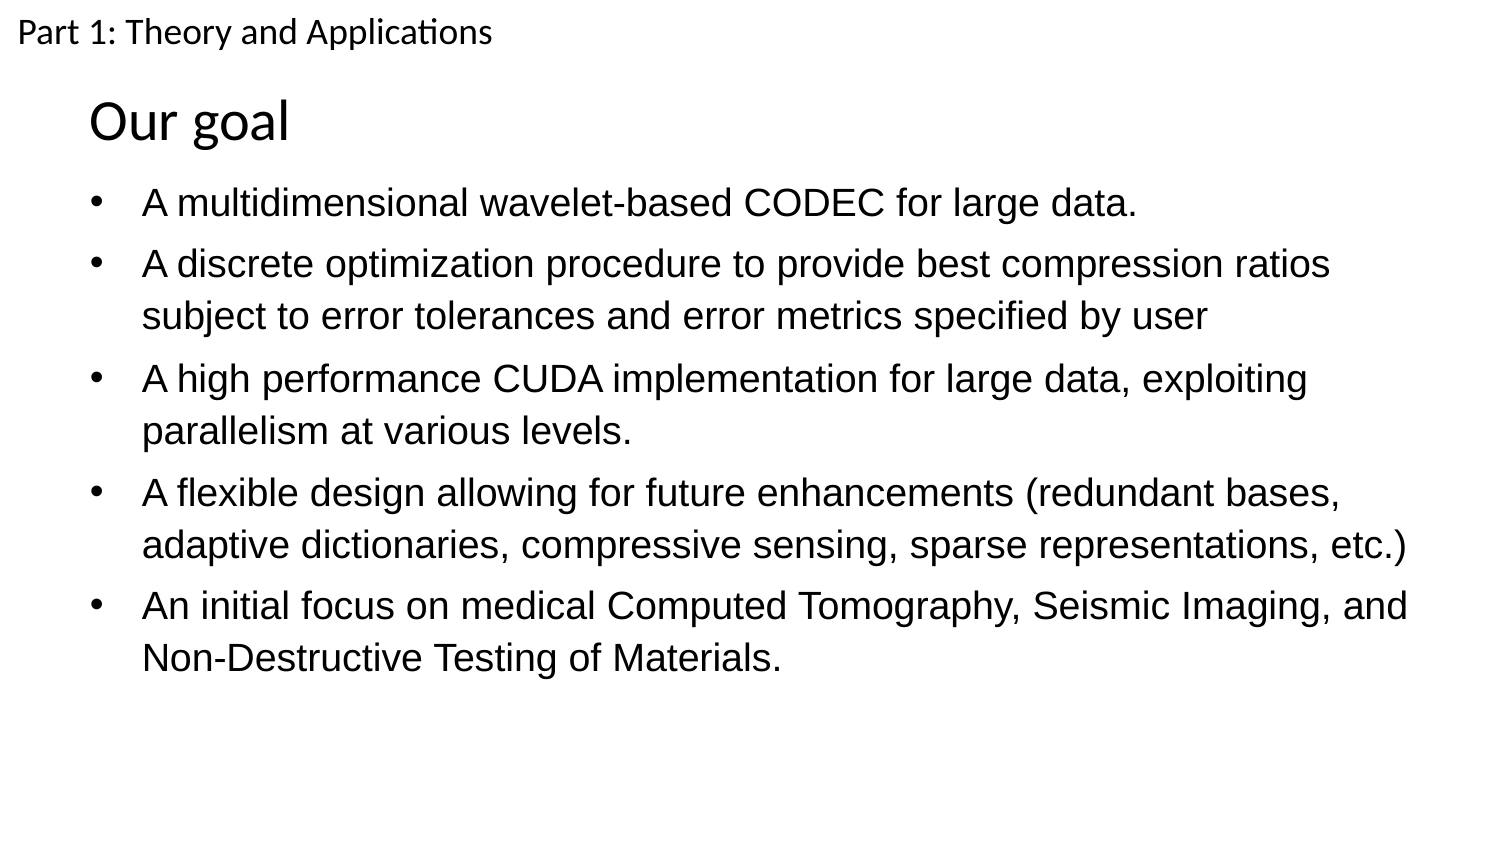

Part 1: Theory and Applications
Our goal
A multidimensional wavelet-based CODEC for large data.
A discrete optimization procedure to provide best compression ratios  subject to error tolerances and error metrics specified by user
A high performance CUDA implementation for large data, exploiting parallelism at various levels.
A flexible design allowing for future enhancements (redundant bases, adaptive dictionaries, compressive sensing, sparse representations, etc.)
An initial focus on medical Computed Tomography, Seismic Imaging, and Non-Destructive Testing of Materials.